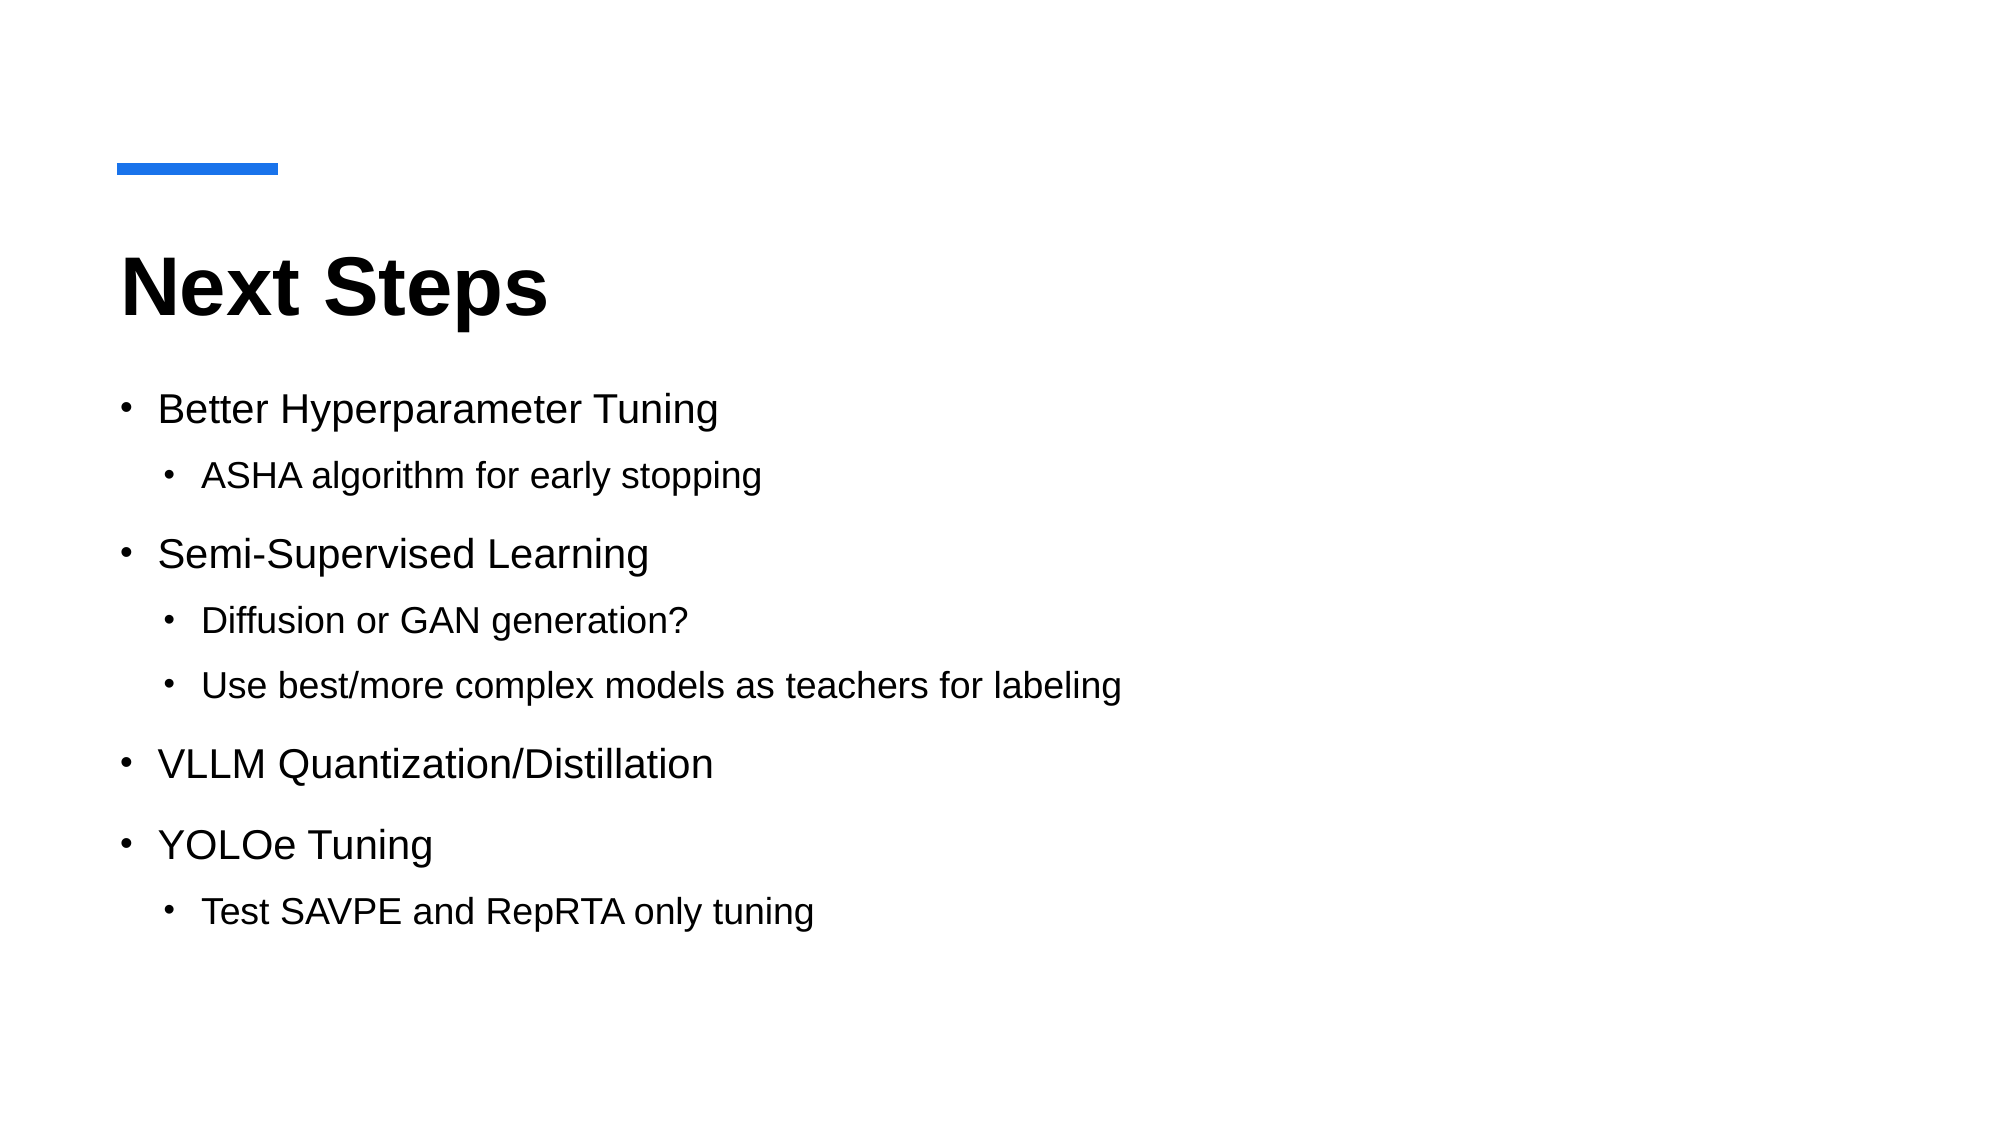

# Next Steps
Better Hyperparameter Tuning
ASHA algorithm for early stopping
Semi-Supervised Learning
Diffusion or GAN generation?
Use best/more complex models as teachers for labeling
VLLM Quantization/Distillation
YOLOe Tuning
Test SAVPE and RepRTA only tuning